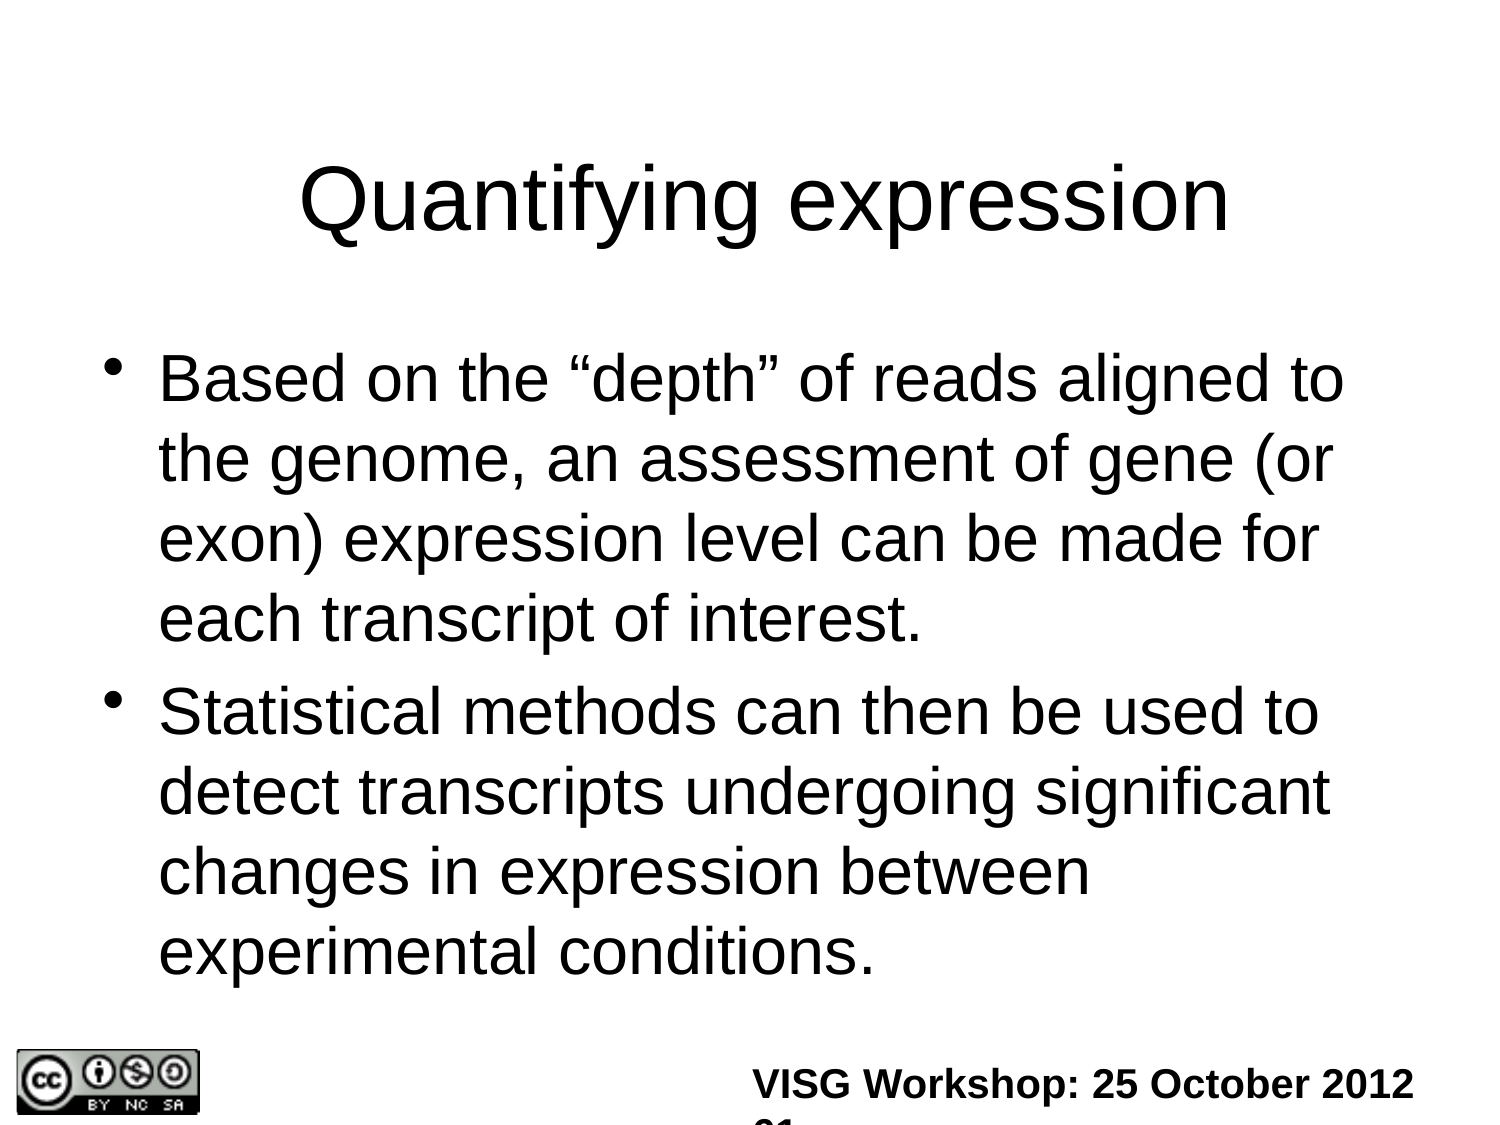

# Quantifying expression
Based on the “depth” of reads aligned to the genome, an assessment of gene (or exon) expression level can be made for each transcript of interest.
Statistical methods can then be used to detect transcripts undergoing significant changes in expression between experimental conditions.